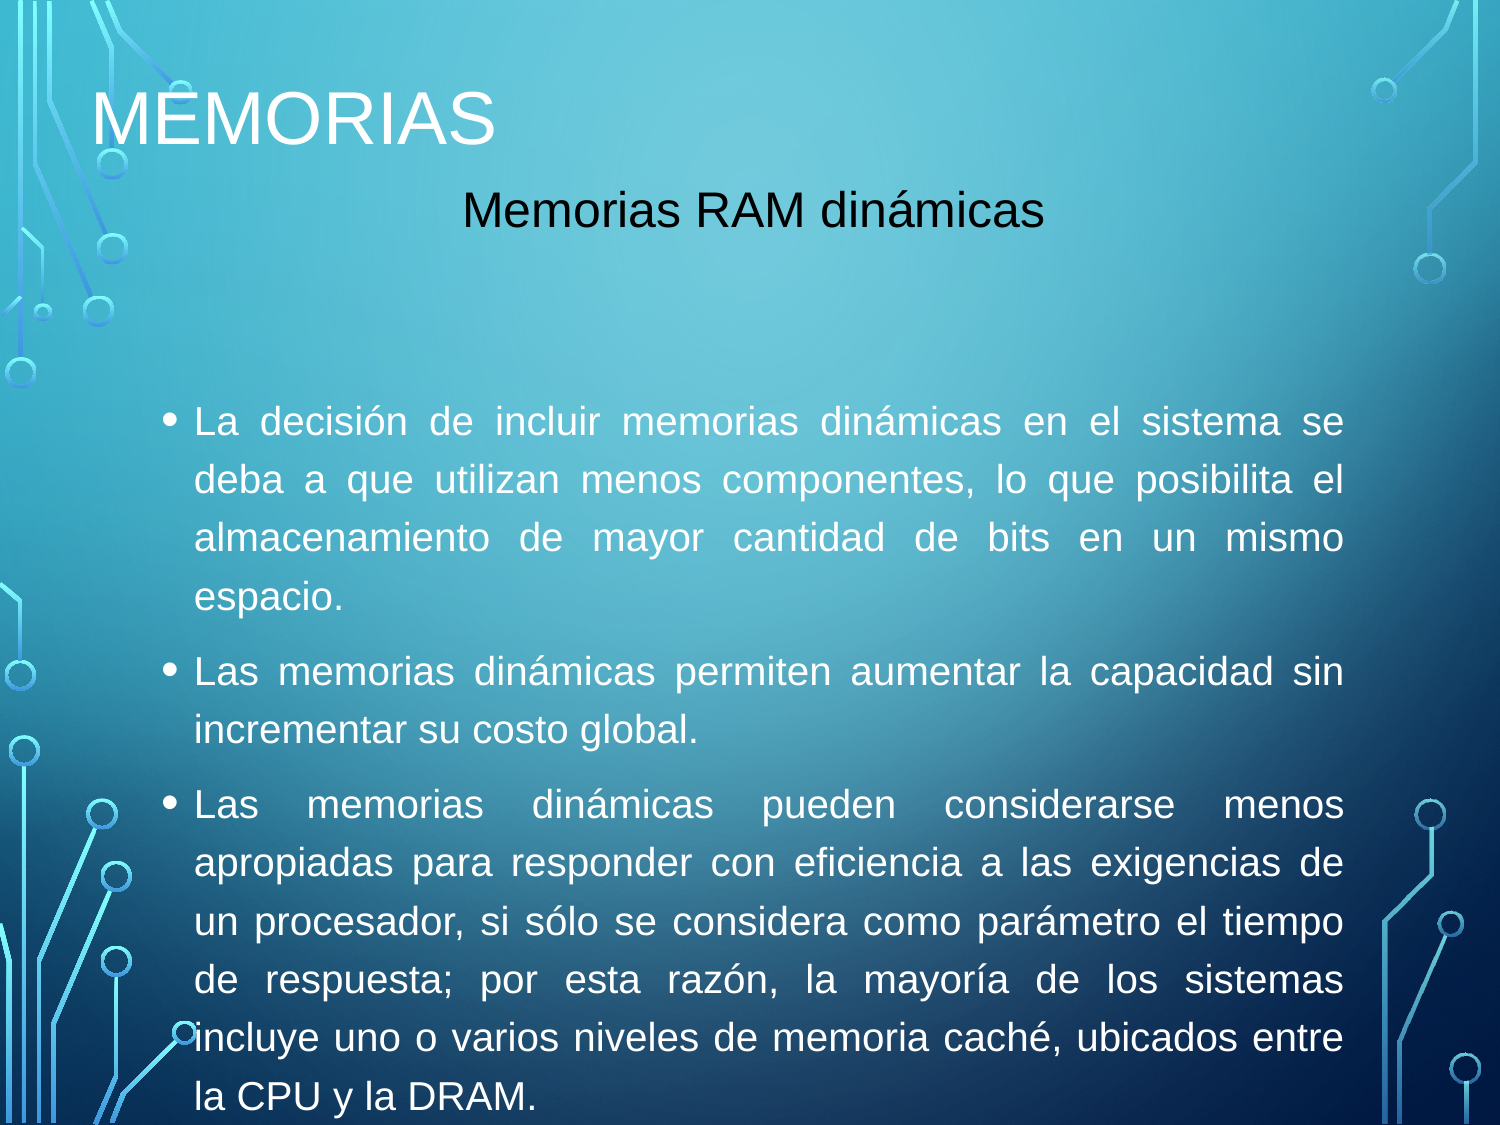

# Memorias
Memorias RAM dinámicas
La decisión de incluir memorias dinámicas en el sistema se deba a que utilizan menos componentes, lo que posibilita el almacenamiento de mayor cantidad de bits en un mismo espacio.
Las memorias dinámicas permiten aumentar la capacidad sin incrementar su costo global.
Las memorias dinámicas pueden considerarse menos apropiadas para responder con eficiencia a las exigencias de un procesador, si sólo se considera como parámetro el tiempo de respuesta; por esta razón, la mayoría de los sistemas incluye uno o varios niveles de memoria caché, ubicados entre la CPU y la DRAM.